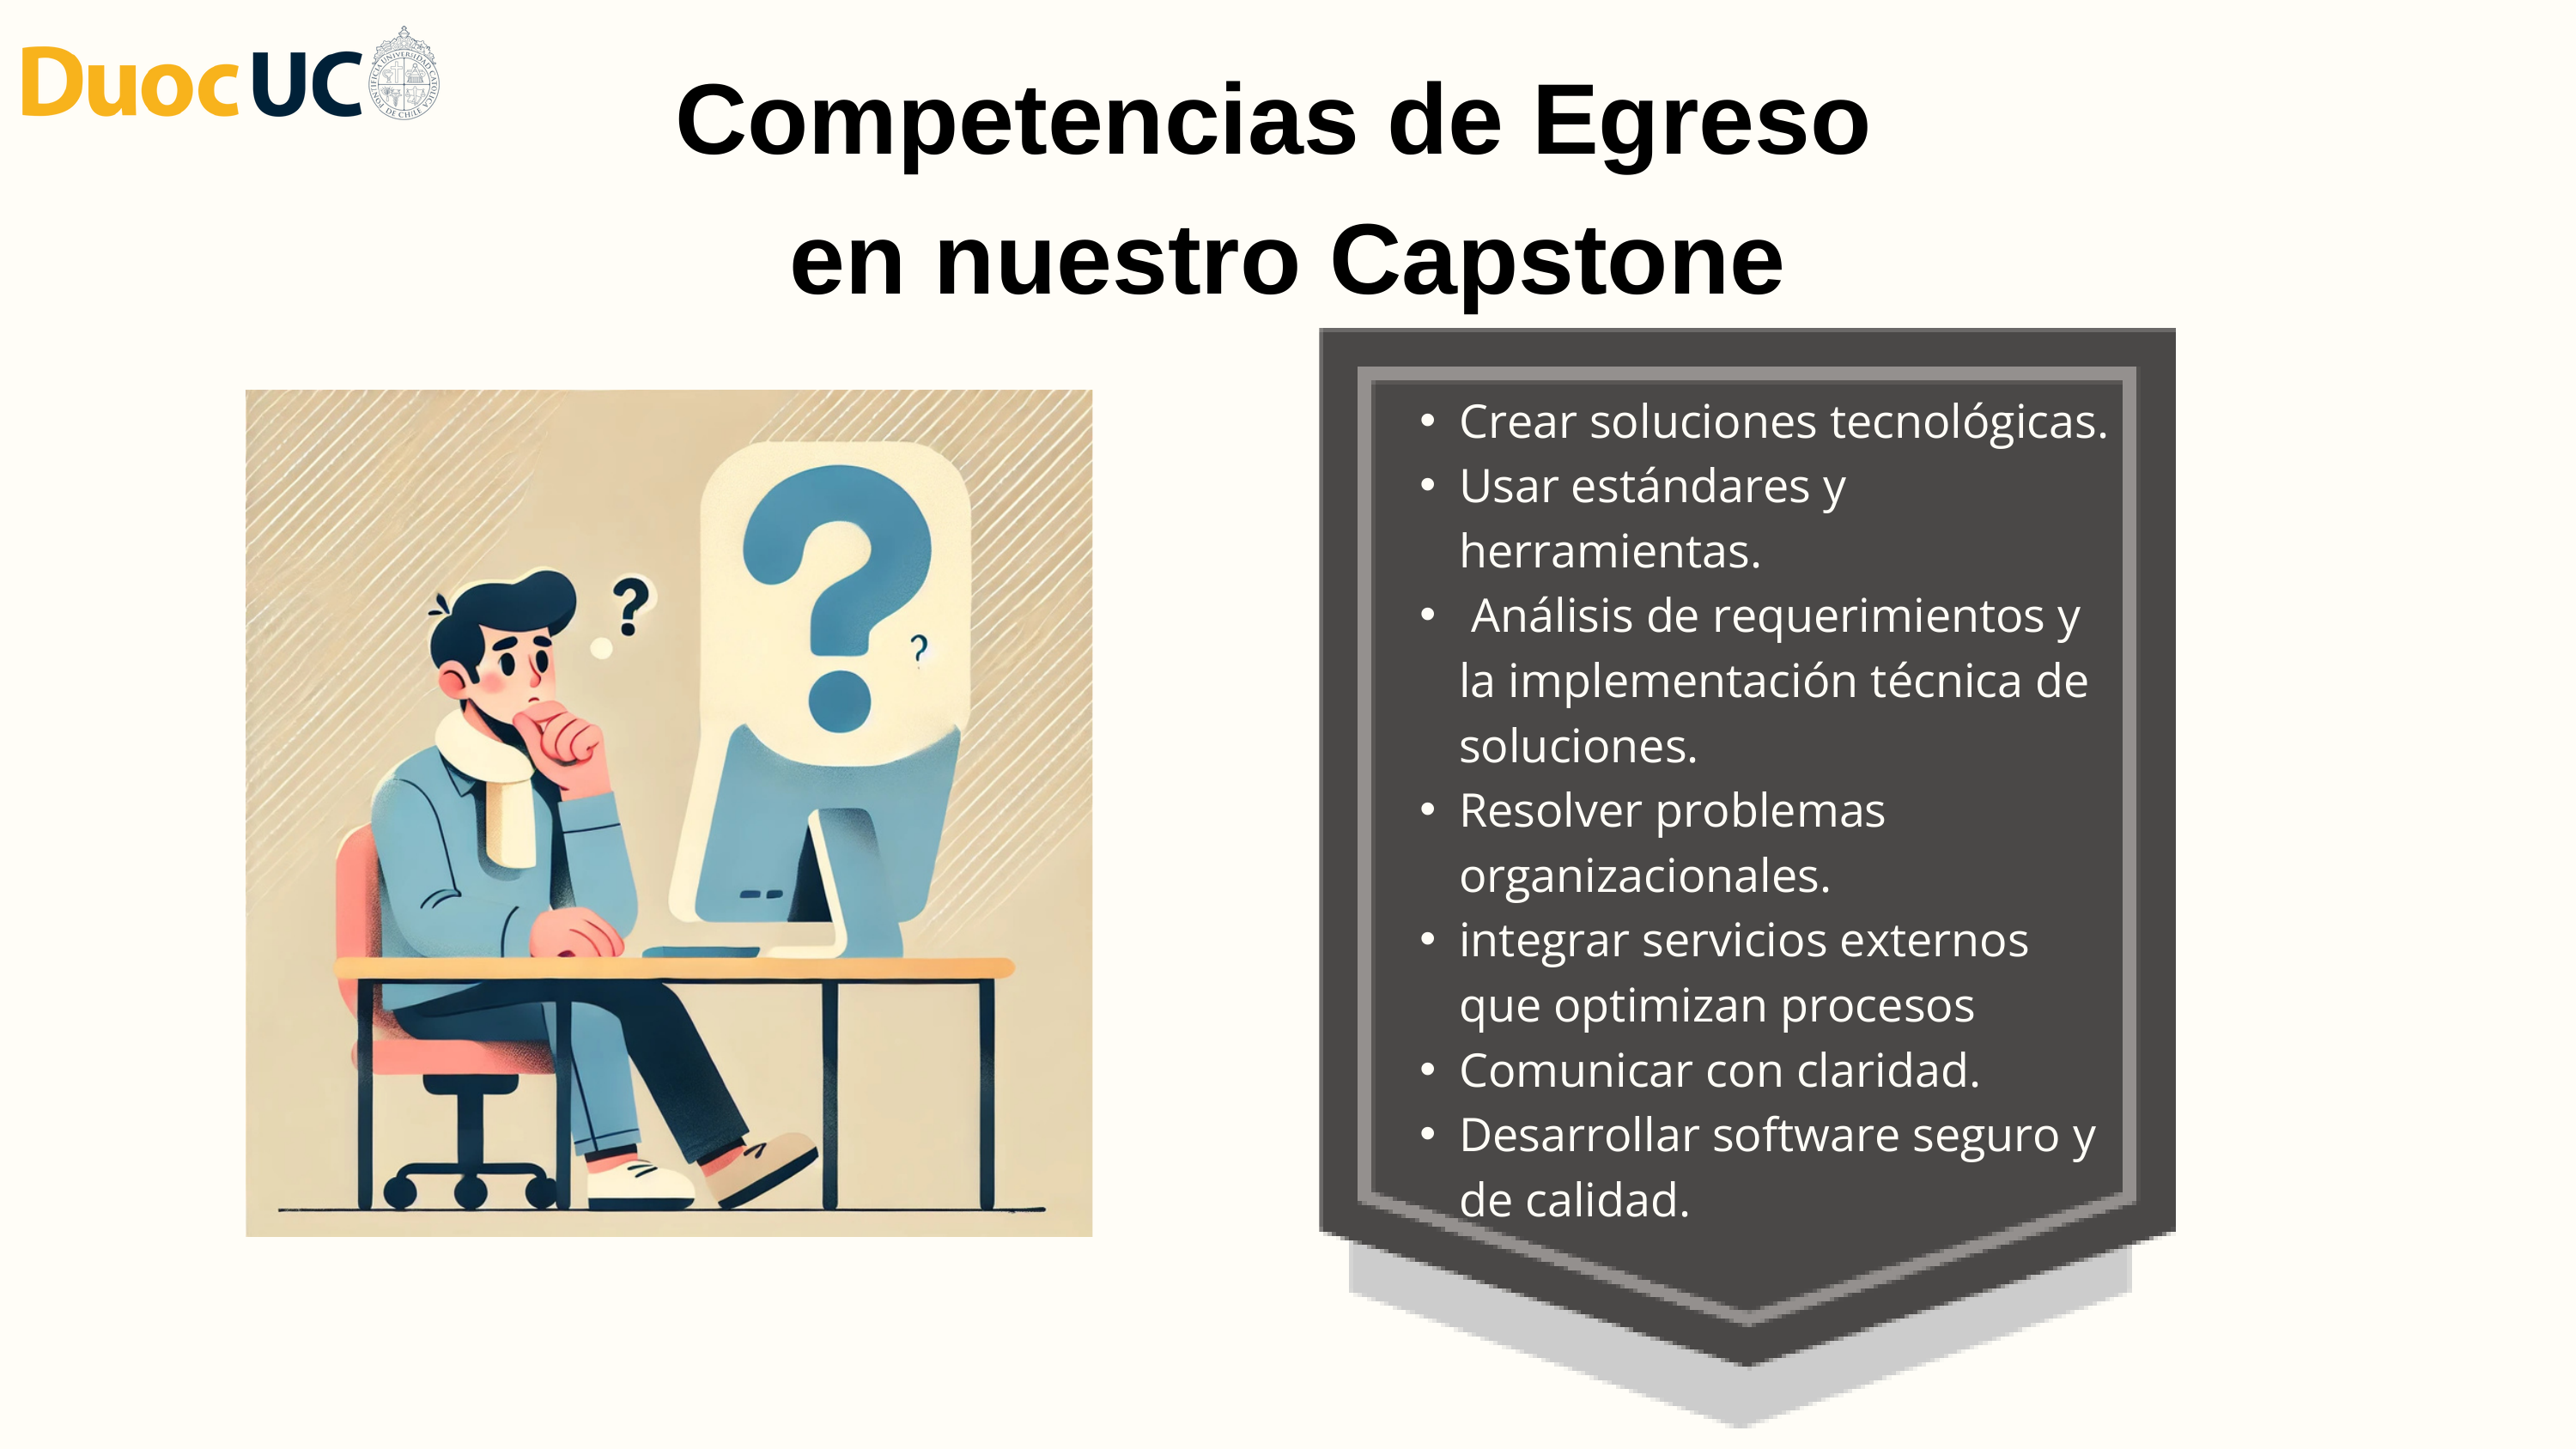

Competencias de Egreso
en nuestro Capstone

Crear soluciones tecnológicas.
Usar estándares y herramientas.
 Análisis de requerimientos y la implementación técnica de soluciones.
Resolver problemas organizacionales.
integrar servicios externos que optimizan procesos
Comunicar con claridad.
Desarrollar software seguro y de calidad.